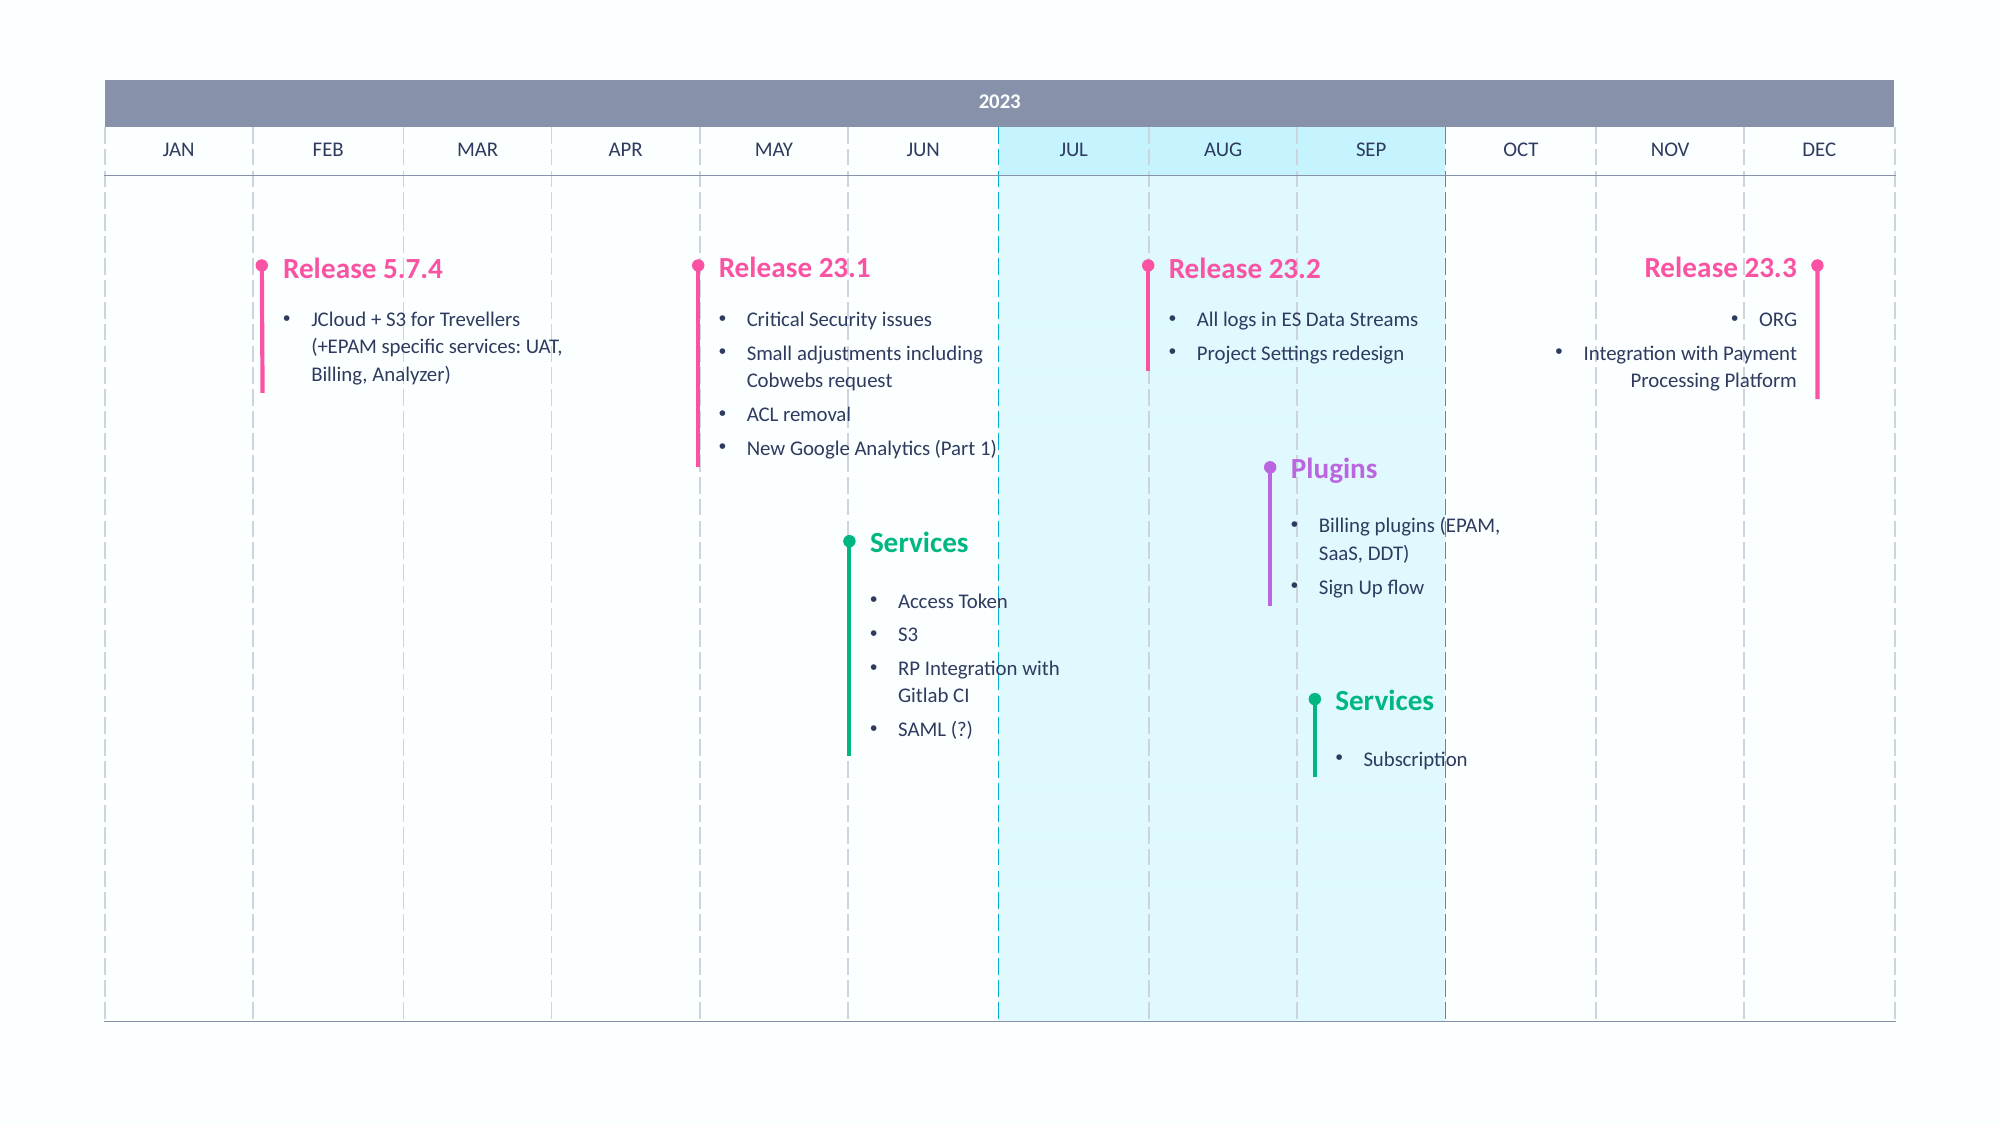

Release 23.1
Critical Security issues
Small adjustments including Cobwebs request
ACL removal
New Google Analytics (Part 1)
Release 23.3
ORG
Integration with Payment Processing Platform
Release 5.7.4
JCloud + S3 for Trevellers (+EPAM specific services: UAT, Billing, Analyzer)
Release 23.2
All logs in ES Data Streams
Project Settings redesign
Plugins
Billing plugins (EPAM, SaaS, DDT)
Sign Up flow
Services
Access Token
S3
RP Integration with Gitlab CI
SAML (?)
Services
Subscription